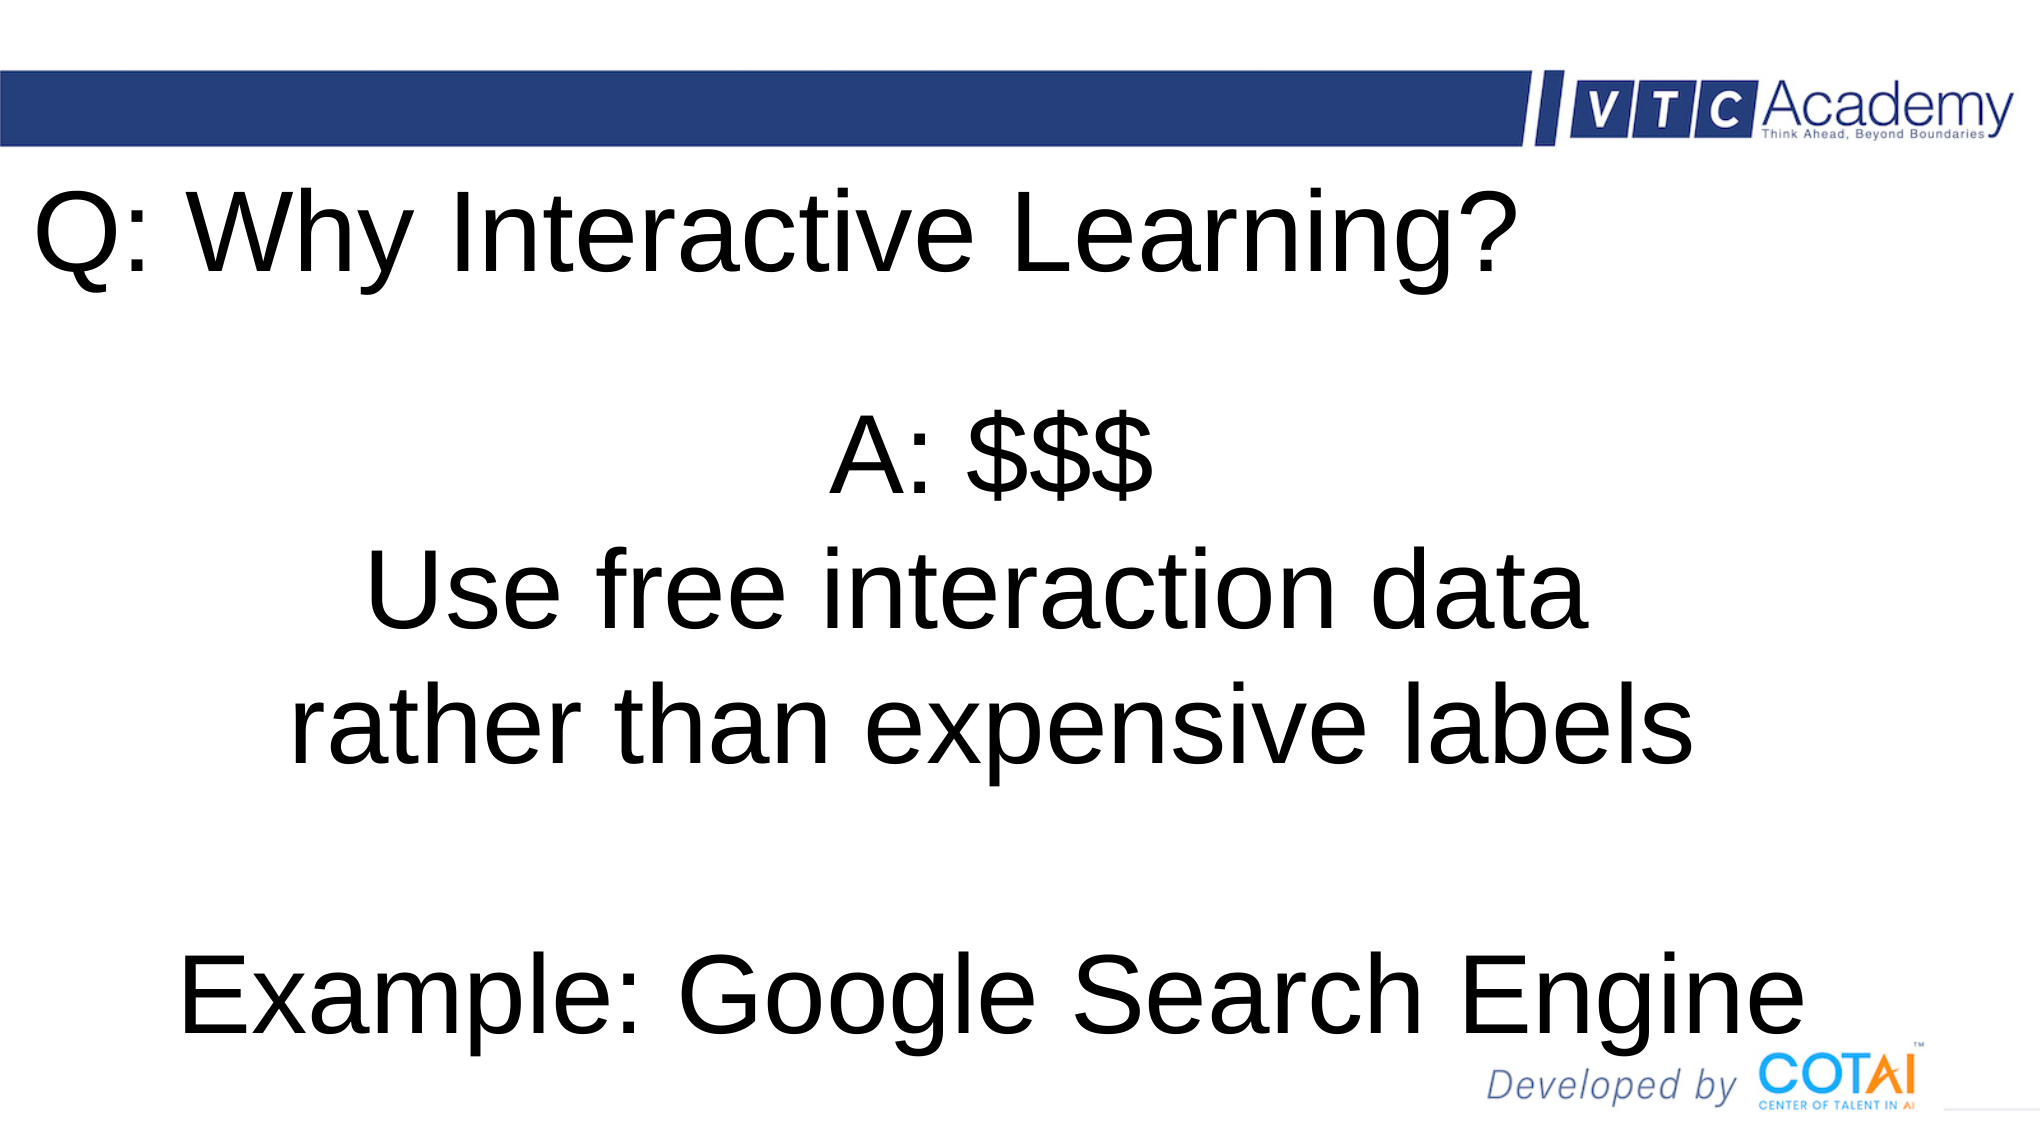

# Q: Why Interactive Learning?
A: $$$
Use free interaction data
rather than expensive labels

Example: Google Search Engine